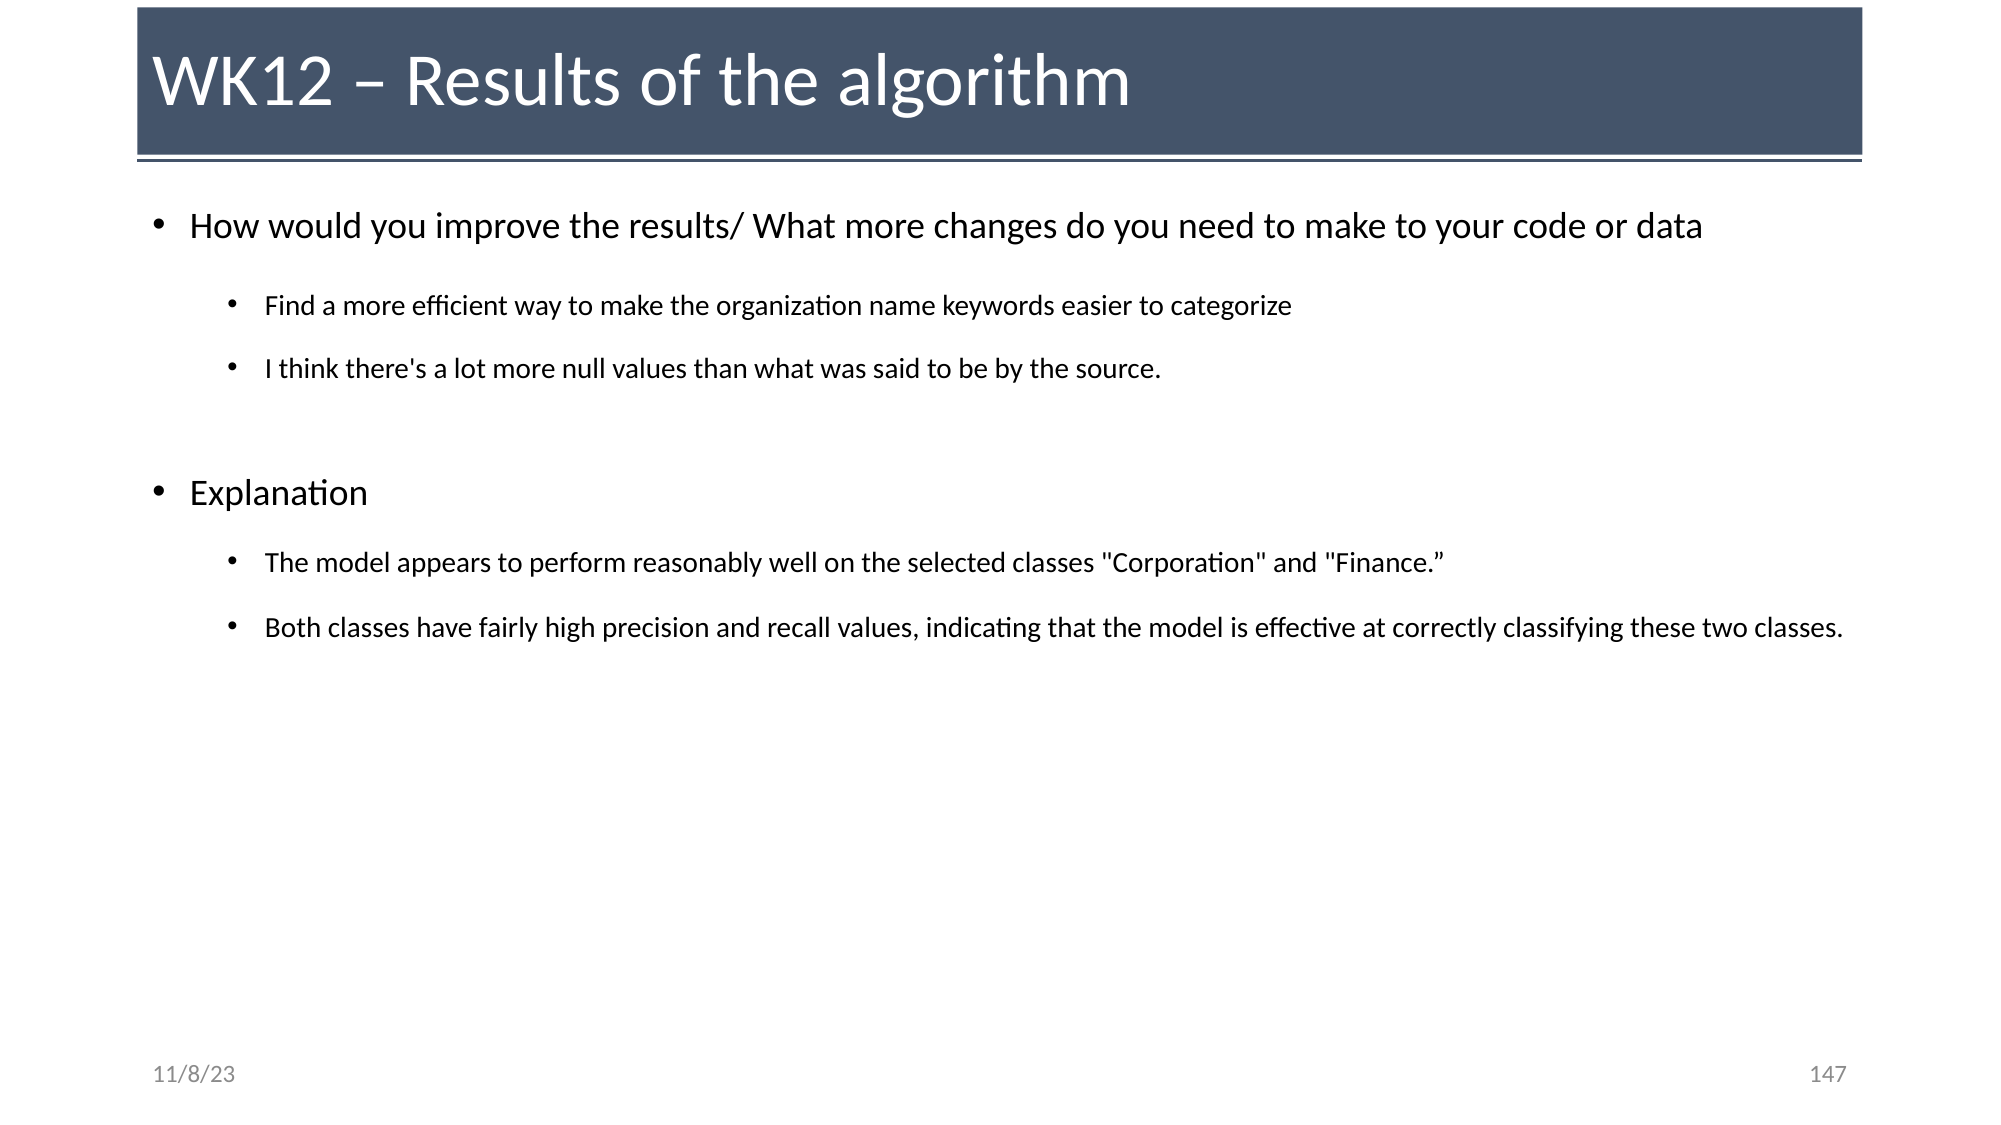

# WK12 – Results of the algorithm
How would you improve the results/ What more changes do you need to make to your code or data
Find a more efficient way to make the organization name keywords easier to categorize
I think there's a lot more null values than what was said to be by the source.

Explanation
The model appears to perform reasonably well on the selected classes "Corporation" and "Finance.”
Both classes have fairly high precision and recall values, indicating that the model is effective at correctly classifying these two classes.

11/8/23
147